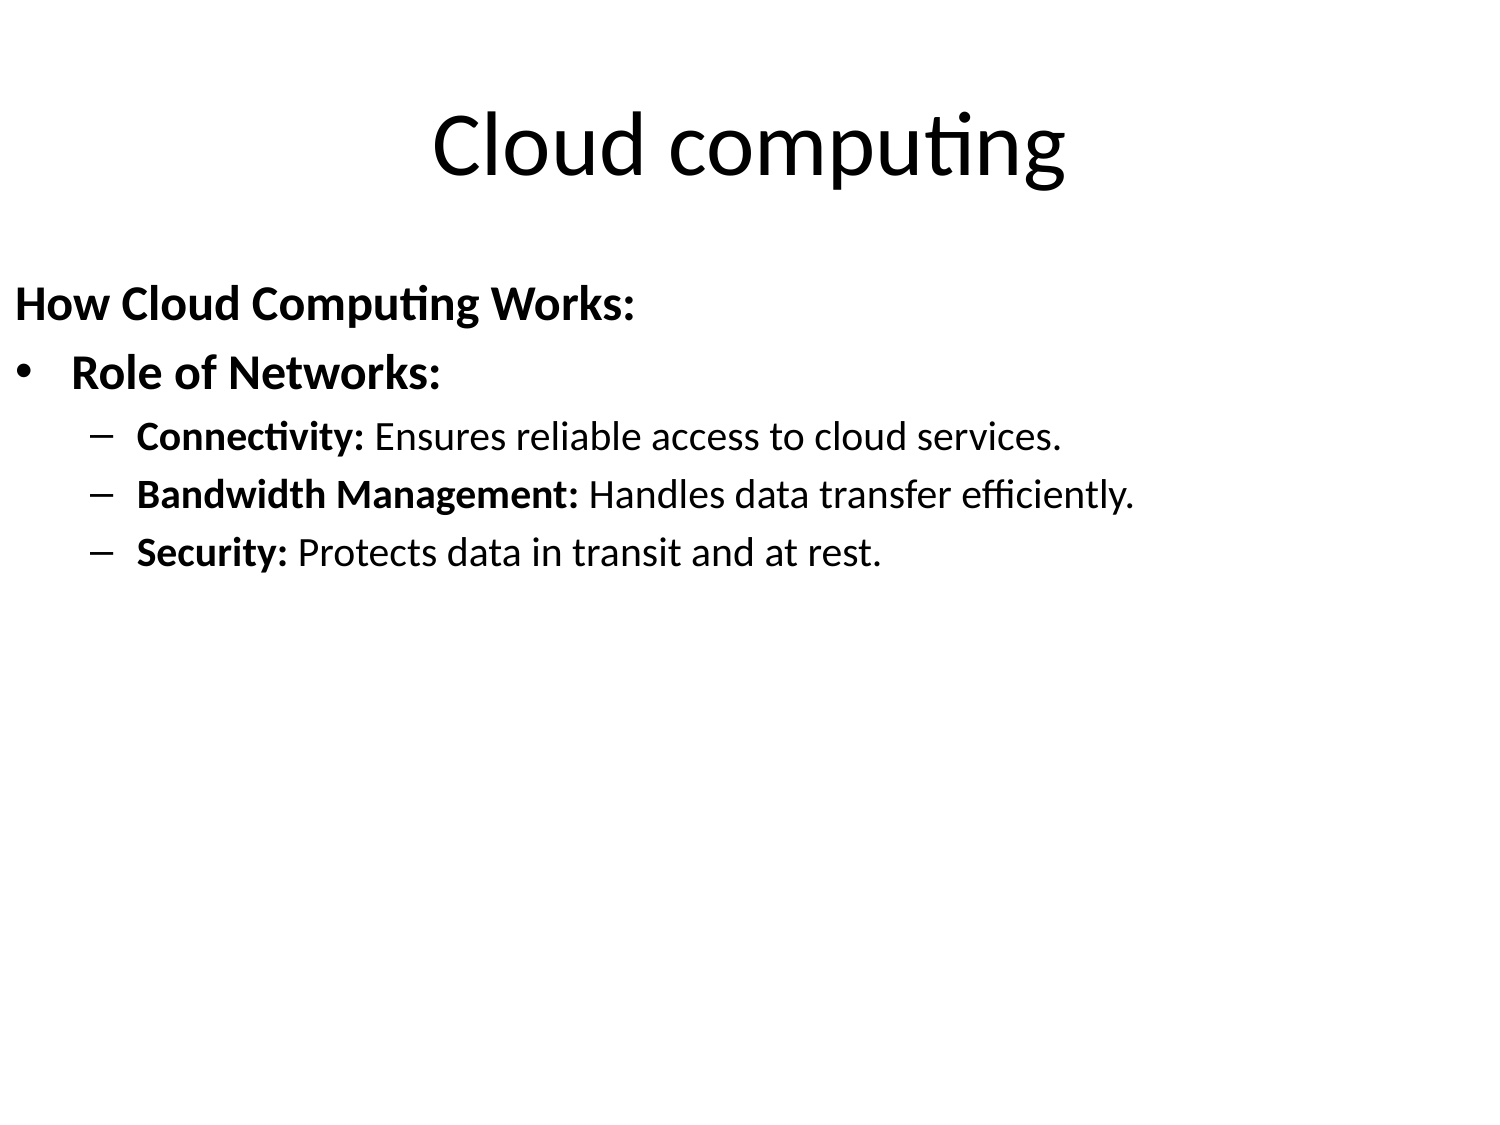

# Cloud computing
How Cloud Computing Works:
Role of Networks:
Connectivity: Ensures reliable access to cloud services.
Bandwidth Management: Handles data transfer efficiently.
Security: Protects data in transit and at rest.